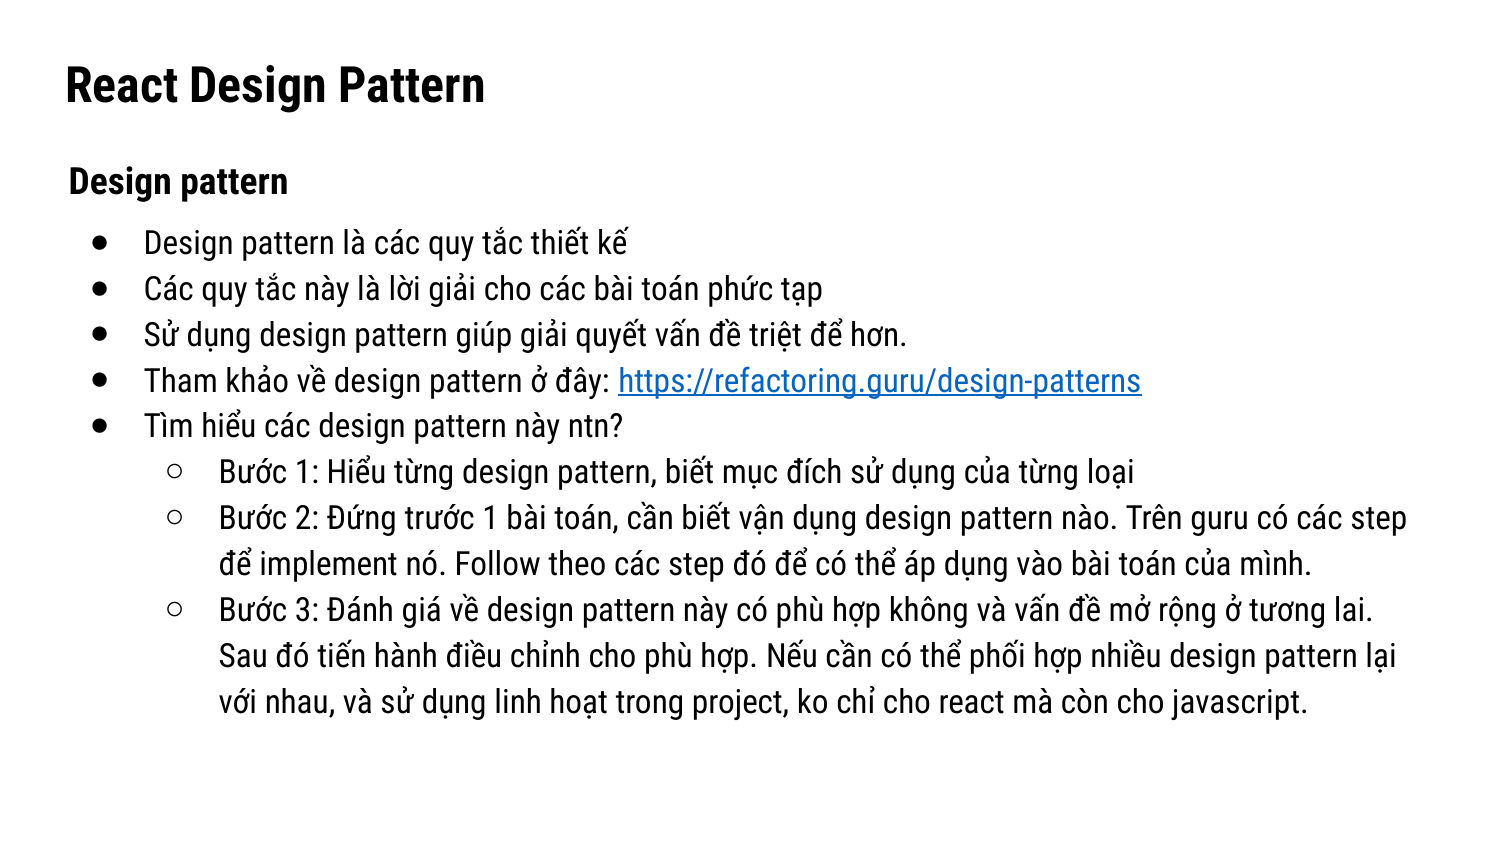

# React Design Pattern
Design pattern
Design pattern là các quy tắc thiết kế
Các quy tắc này là lời giải cho các bài toán phức tạp
Sử dụng design pattern giúp giải quyết vấn đề triệt để hơn.
Tham khảo về design pattern ở đây: https://refactoring.guru/design-patterns
Tìm hiểu các design pattern này ntn?
Bước 1: Hiểu từng design pattern, biết mục đích sử dụng của từng loại
Bước 2: Đứng trước 1 bài toán, cần biết vận dụng design pattern nào. Trên guru có các step để implement nó. Follow theo các step đó để có thể áp dụng vào bài toán của mình.
Bước 3: Đánh giá về design pattern này có phù hợp không và vấn đề mở rộng ở tương lai. Sau đó tiến hành điều chỉnh cho phù hợp. Nếu cần có thể phối hợp nhiều design pattern lại với nhau, và sử dụng linh hoạt trong project, ko chỉ cho react mà còn cho javascript.